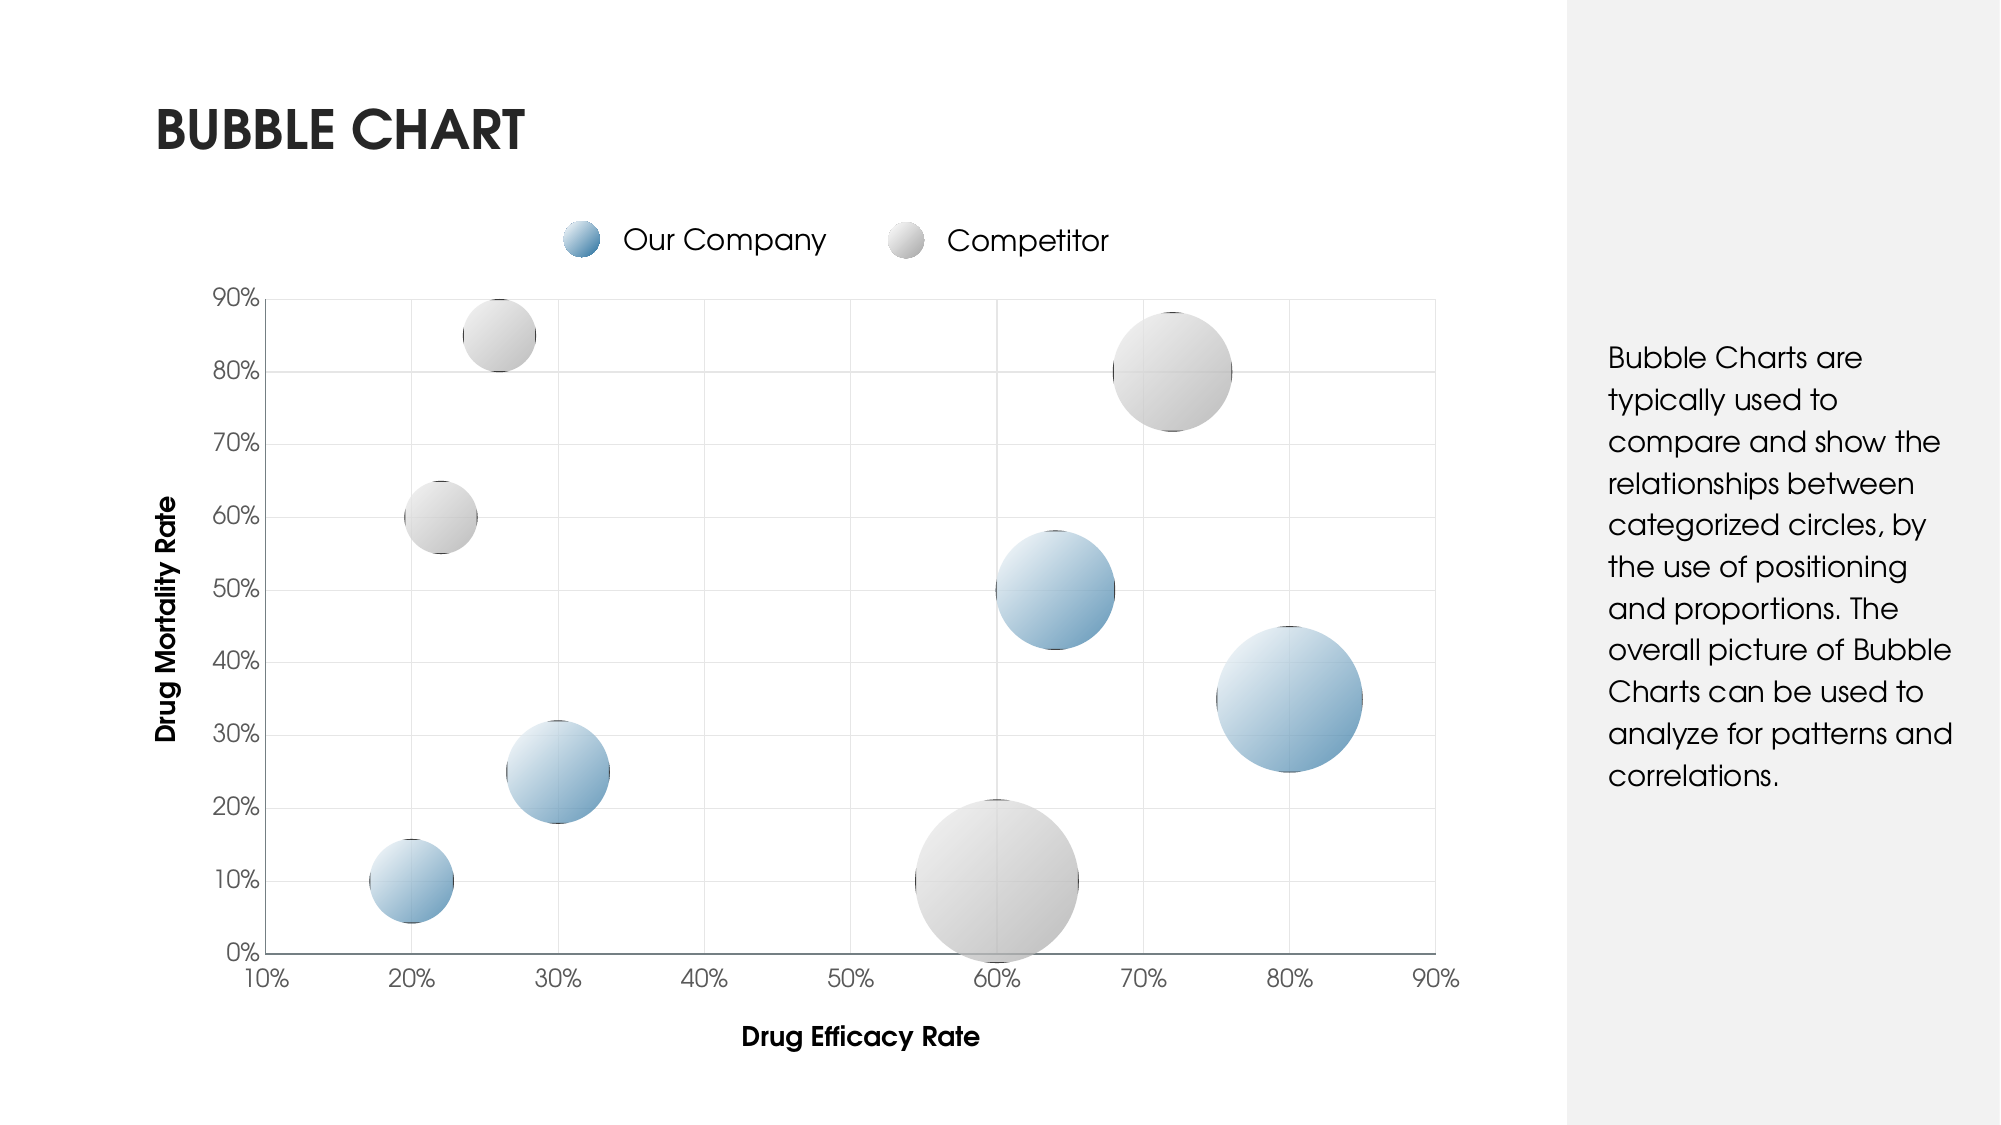

BUBBLE CHART
Our Company
Competitor

### Chart

| Category | Y-Values |
|---|---|
Bubble Charts are typically used to compare and show the relationships between categorized circles, by the use of positioning and proportions. The overall picture of Bubble Charts can be used to analyze for patterns and correlations.
Drug Mortality Rate
Drug Efficacy Rate